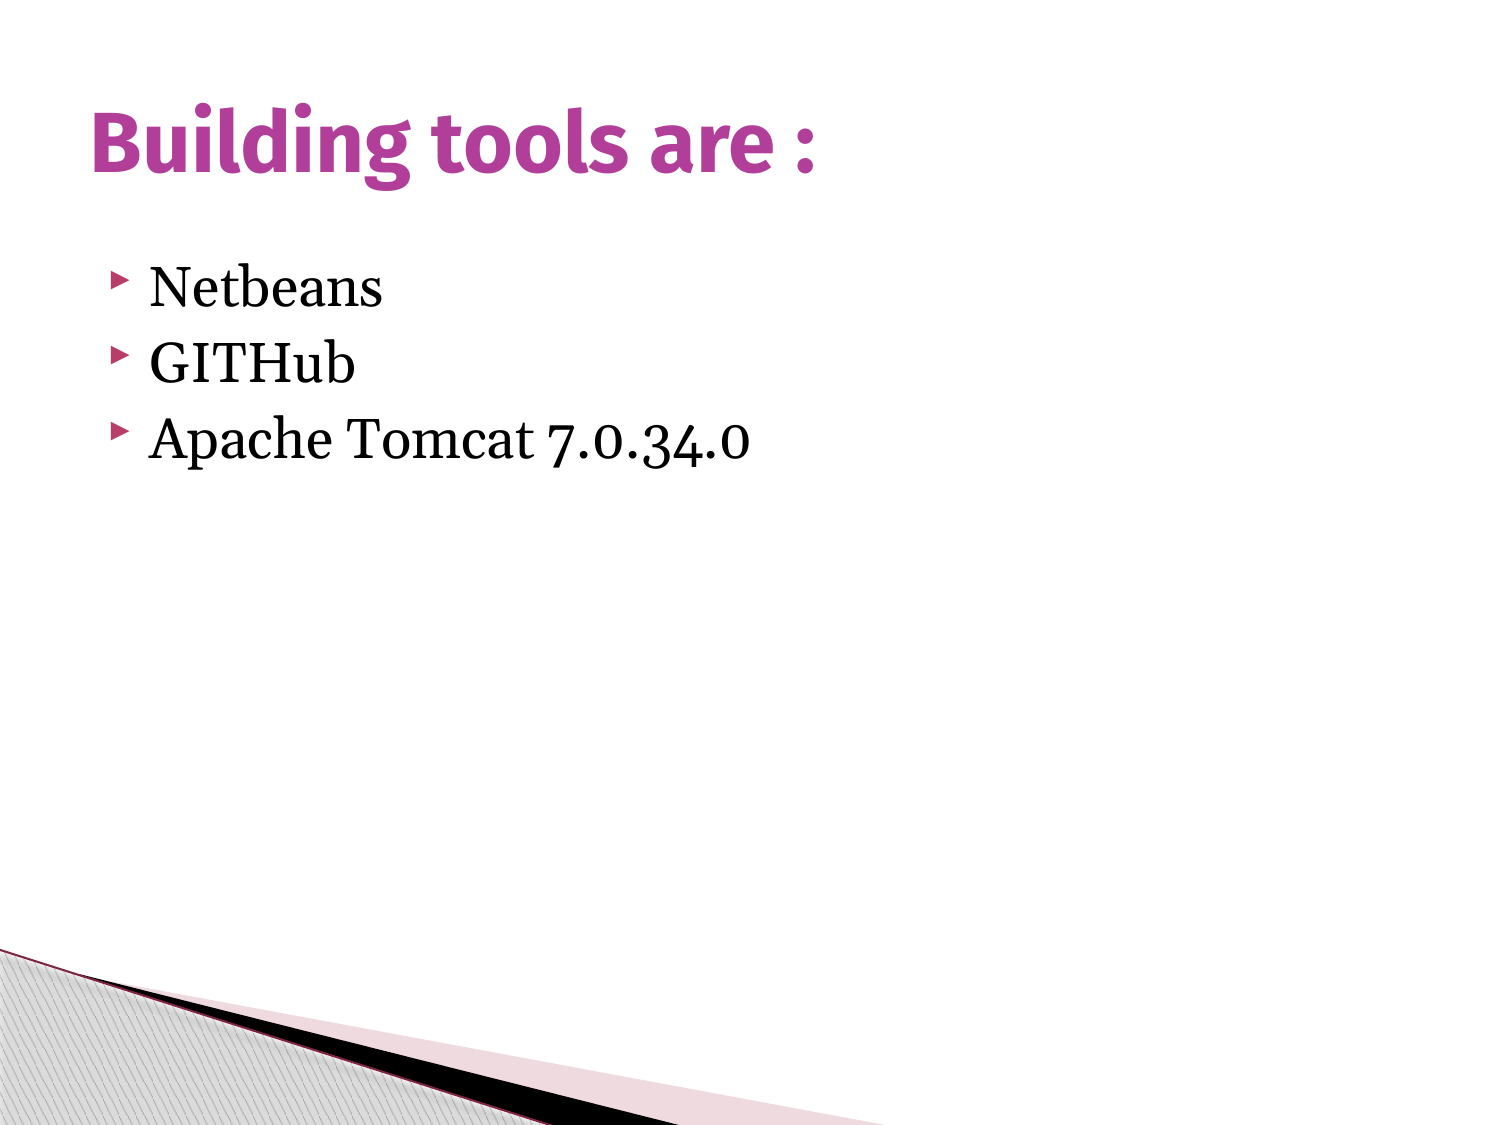

# Building tools are :
Netbeans
GITHub
Apache Tomcat 7.0.34.0